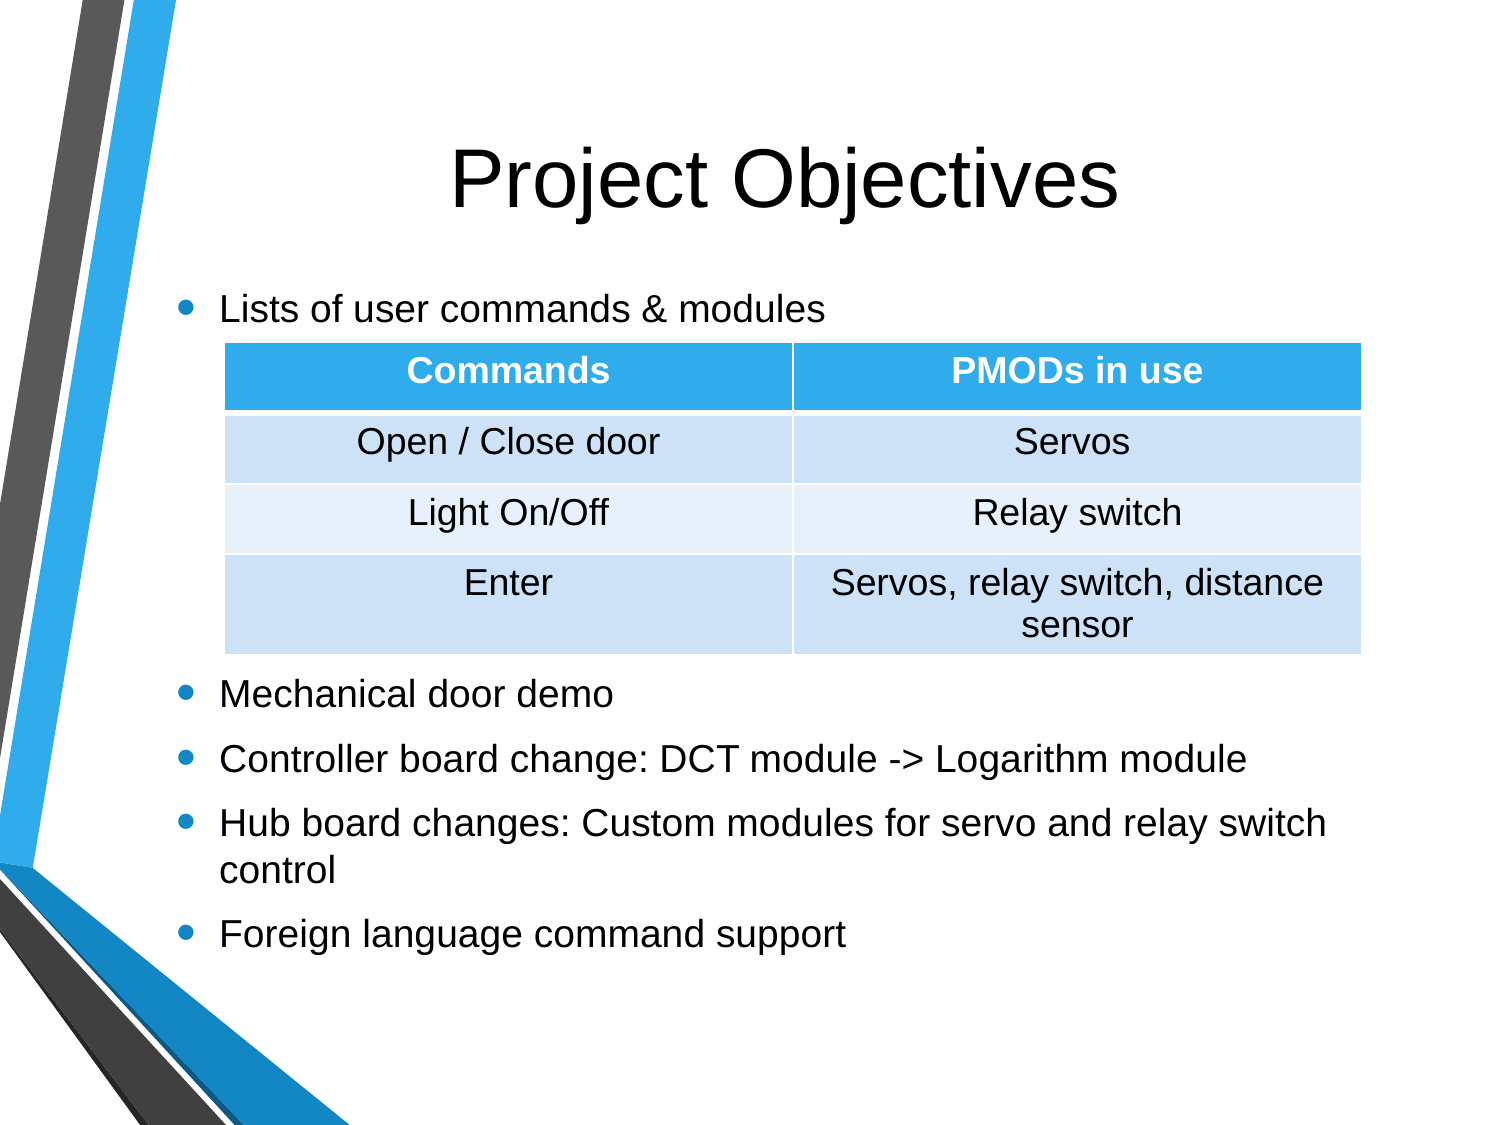

# Project Objectives
Lists of user commands & modules

Mechanical door demo
Controller board change: DCT module -> Logarithm module
Hub board changes: Custom modules for servo and relay switch control
Foreign language command support
| Commands | PMODs in use |
| --- | --- |
| Open / Close door | Servos |
| Light On/Off | Relay switch |
| Enter | Servos, relay switch, distance sensor |